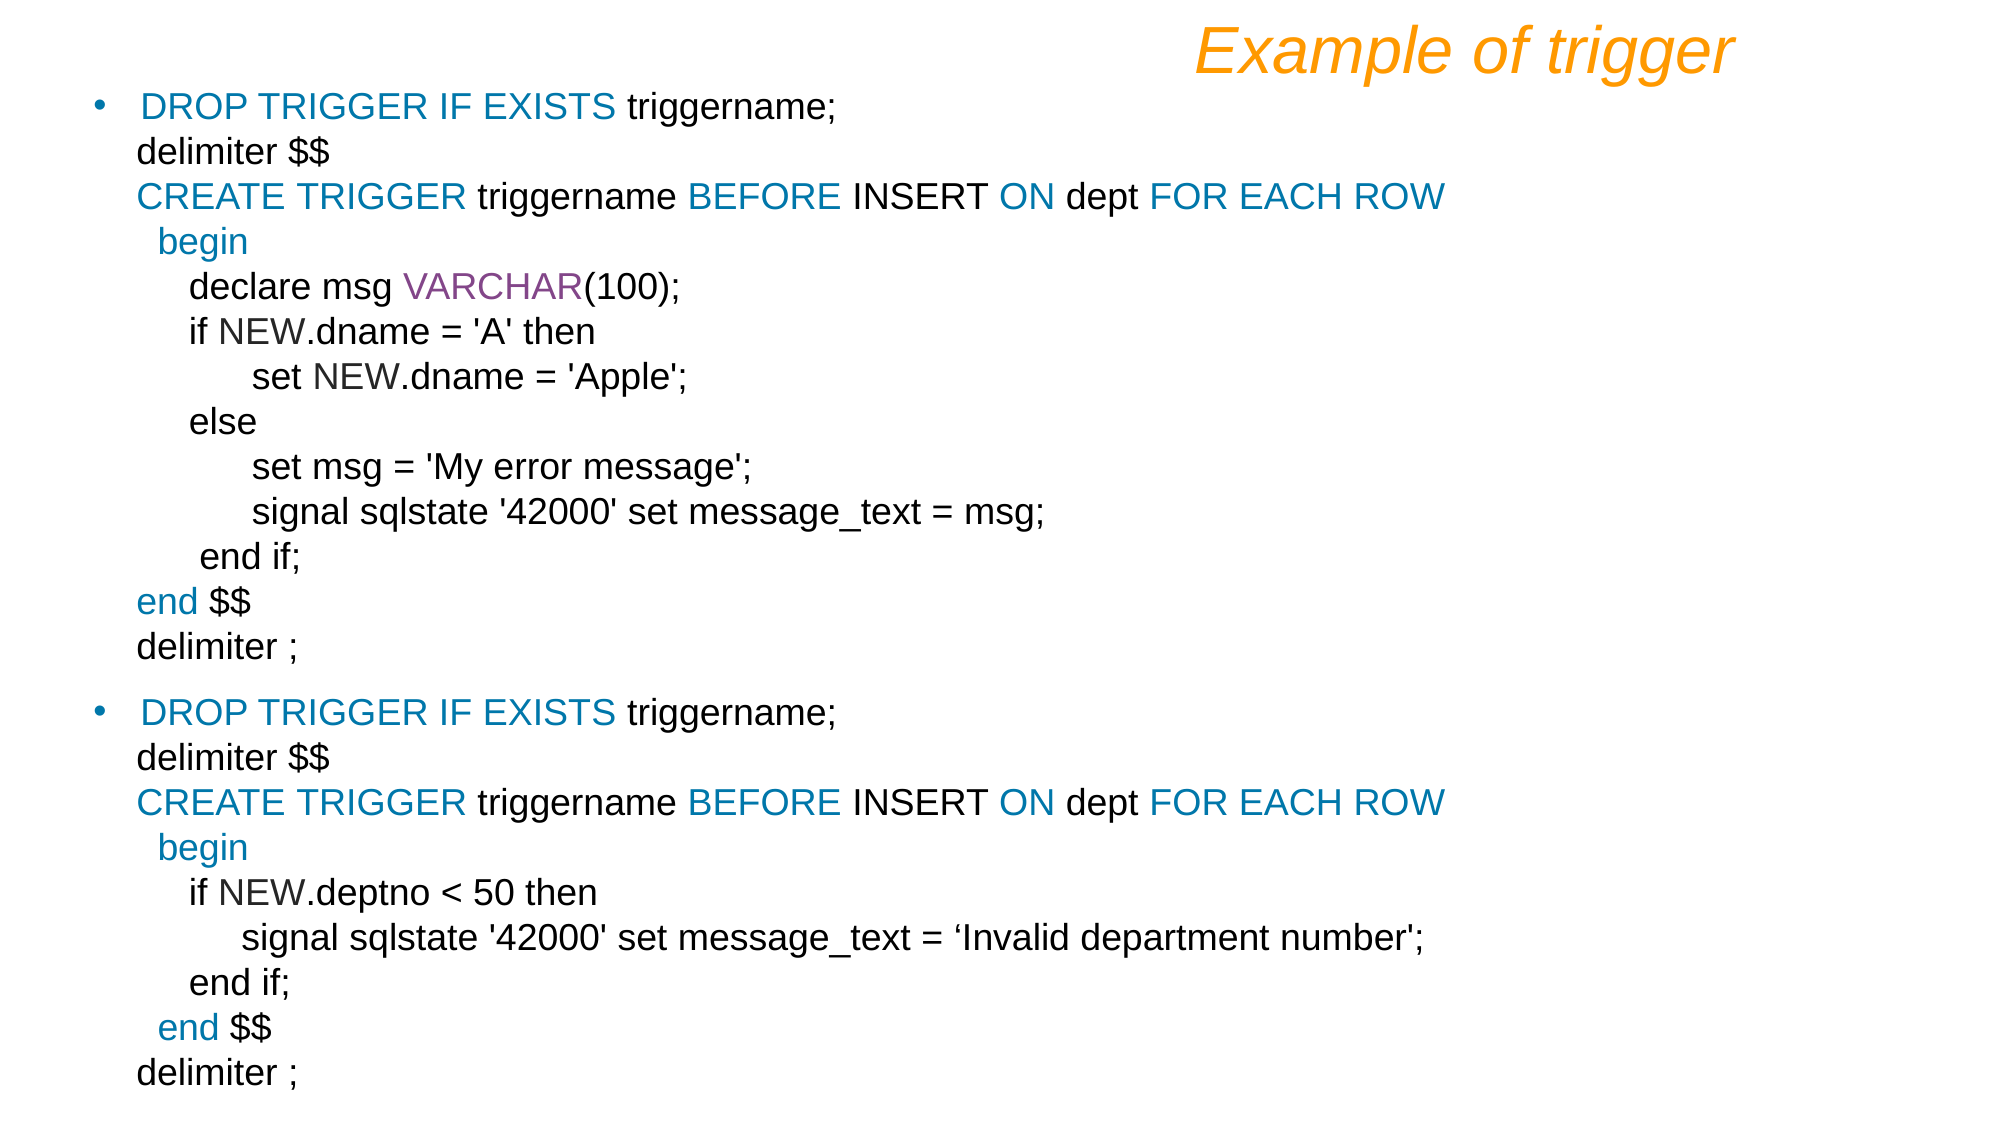

Example of trigger
DROP TRIGGER IF EXISTS triggername;
delimiter $$
CREATE TRIGGER triggername BEFORE INSERT ON dept FOR EACH ROW
  begin
     declare msg VARCHAR(100);
     if NEW.dname = 'A' then
           set NEW.dname = 'Apple';
     else
           set msg = 'My error message';
           signal sqlstate '42000' set message_text = msg;
      end if;
end $$
delimiter ;
DROP TRIGGER IF EXISTS triggername;
delimiter $$
CREATE TRIGGER triggername BEFORE INSERT ON dept FOR EACH ROW
  begin
     if NEW.deptno < 50 then
          signal sqlstate '42000' set message_text = ‘Invalid department number';
     end if;
  end $$
delimiter ;